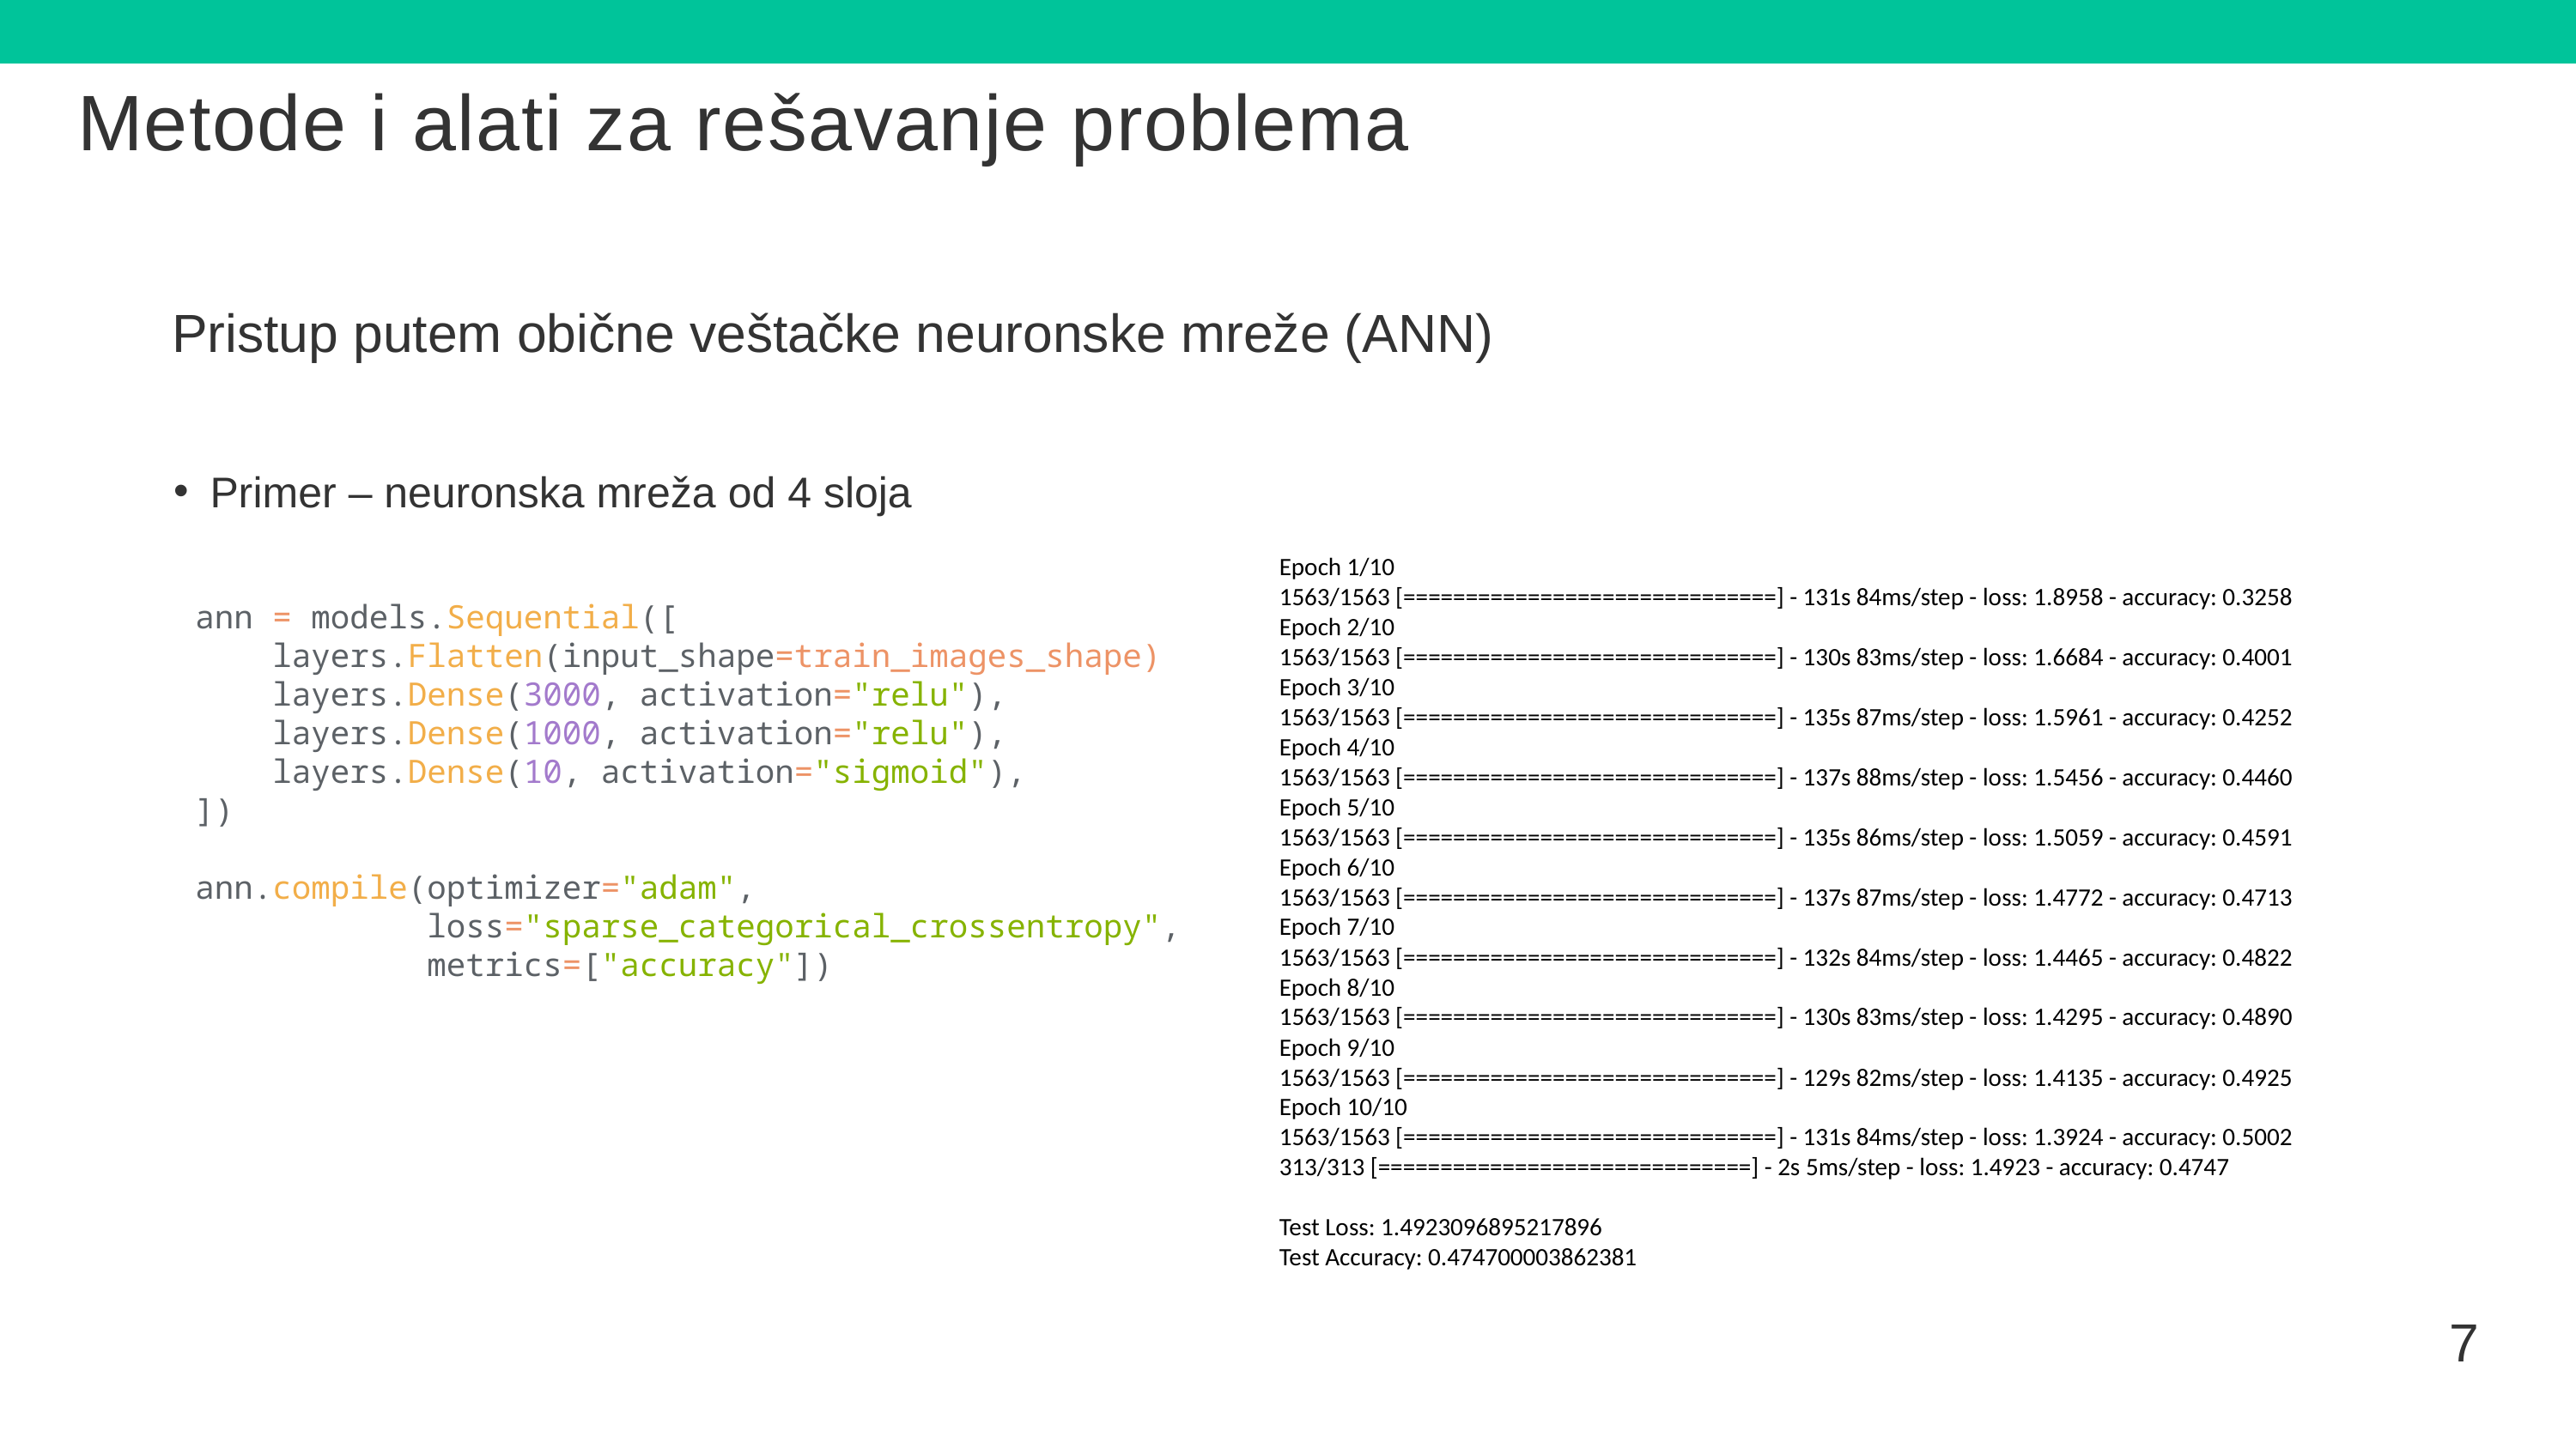

# Metode i alati za rešavanje problema
Pristup putem obične veštačke neuronske mreže (ANN)
Primer – neuronska mreža od 4 sloja
Epoch 1/10
1563/1563 [==============================] - 131s 84ms/step - loss: 1.8958 - accuracy: 0.3258
Epoch 2/10
1563/1563 [==============================] - 130s 83ms/step - loss: 1.6684 - accuracy: 0.4001
Epoch 3/10
1563/1563 [==============================] - 135s 87ms/step - loss: 1.5961 - accuracy: 0.4252
Epoch 4/10
1563/1563 [==============================] - 137s 88ms/step - loss: 1.5456 - accuracy: 0.4460
Epoch 5/10
1563/1563 [==============================] - 135s 86ms/step - loss: 1.5059 - accuracy: 0.4591
Epoch 6/10
1563/1563 [==============================] - 137s 87ms/step - loss: 1.4772 - accuracy: 0.4713
Epoch 7/10
1563/1563 [==============================] - 132s 84ms/step - loss: 1.4465 - accuracy: 0.4822
Epoch 8/10
1563/1563 [==============================] - 130s 83ms/step - loss: 1.4295 - accuracy: 0.4890
Epoch 9/10
1563/1563 [==============================] - 129s 82ms/step - loss: 1.4135 - accuracy: 0.4925
Epoch 10/10
1563/1563 [==============================] - 131s 84ms/step - loss: 1.3924 - accuracy: 0.5002
313/313 [==============================] - 2s 5ms/step - loss: 1.4923 - accuracy: 0.4747

Test Loss: 1.4923096895217896
Test Accuracy: 0.474700003862381

ann = models.Sequential([
    layers.Flatten(input_shape=train_images_shape)
    layers.Dense(3000, activation="relu"),
    layers.Dense(1000, activation="relu"),
    layers.Dense(10, activation="sigmoid"),
])
ann.compile(optimizer="adam",
            loss="sparse_categorical_crossentropy",
            metrics=["accuracy"])

7